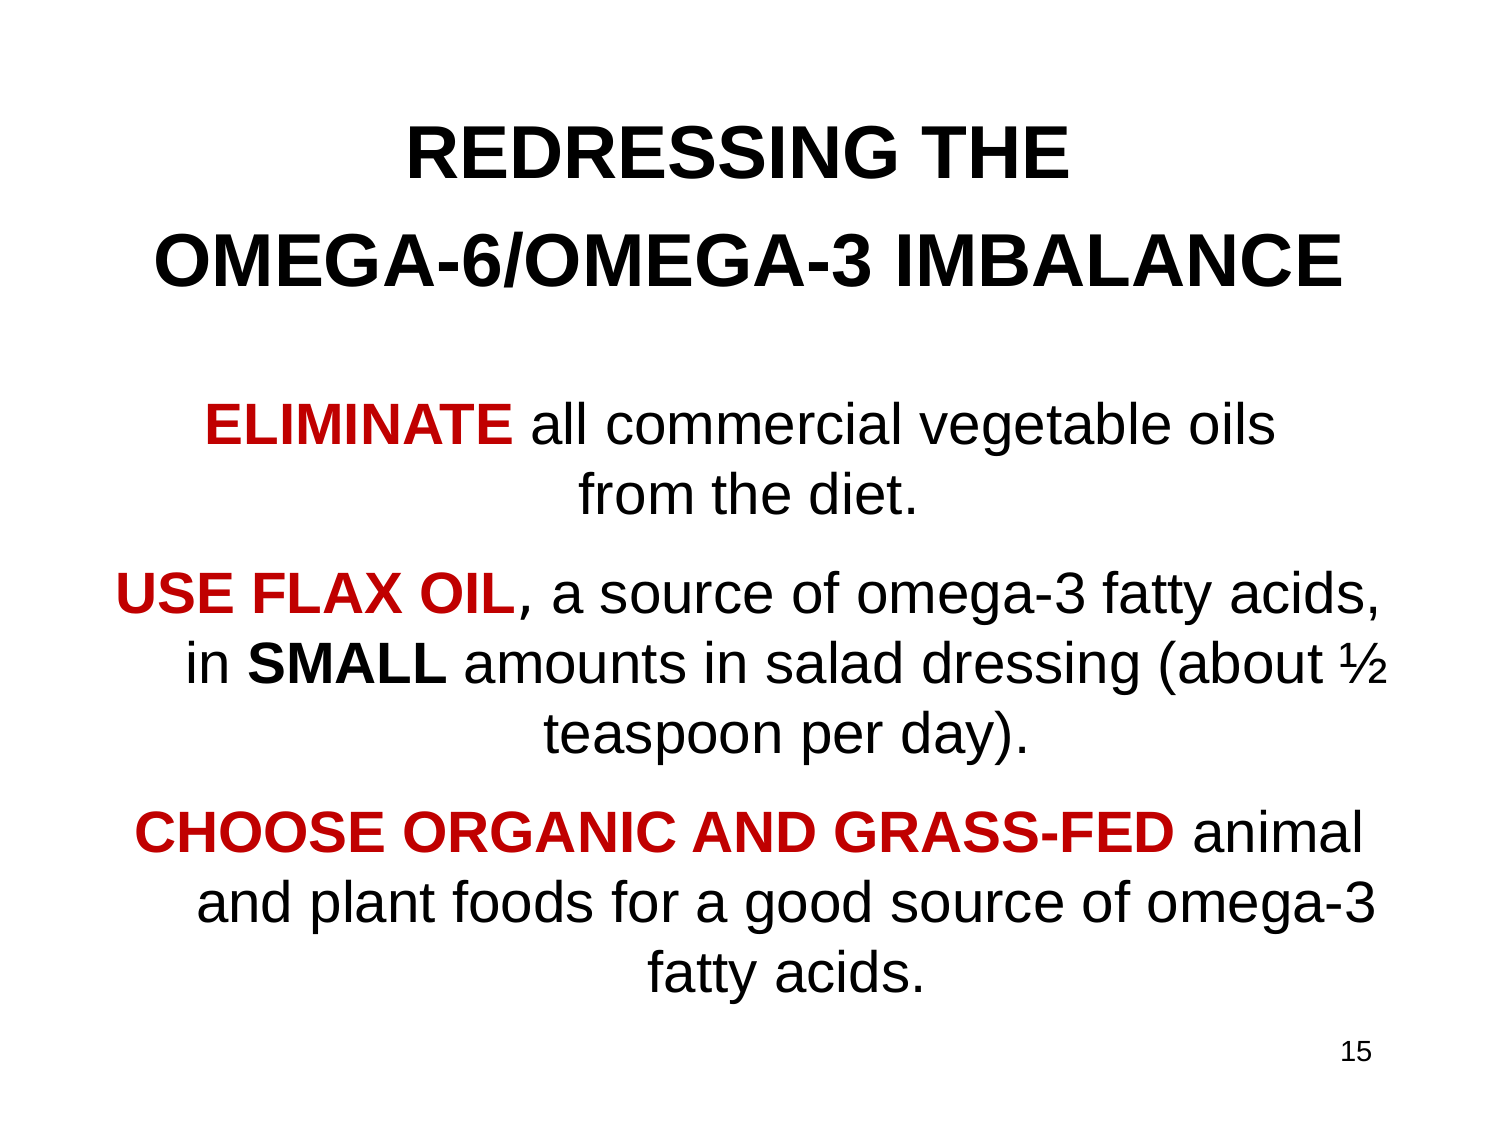

# REDRESSING THE OMEGA-6/OMEGA-3 IMBALANCE
ELIMINATE all commercial vegetable oils
from the diet.
USE FLAX OIL, a source of omega-3 fatty acids, in SMALL amounts in salad dressing (about ½ teaspoon per day).
CHOOSE ORGANIC AND GRASS-FED animal and plant foods for a good source of omega-3 fatty acids.
15